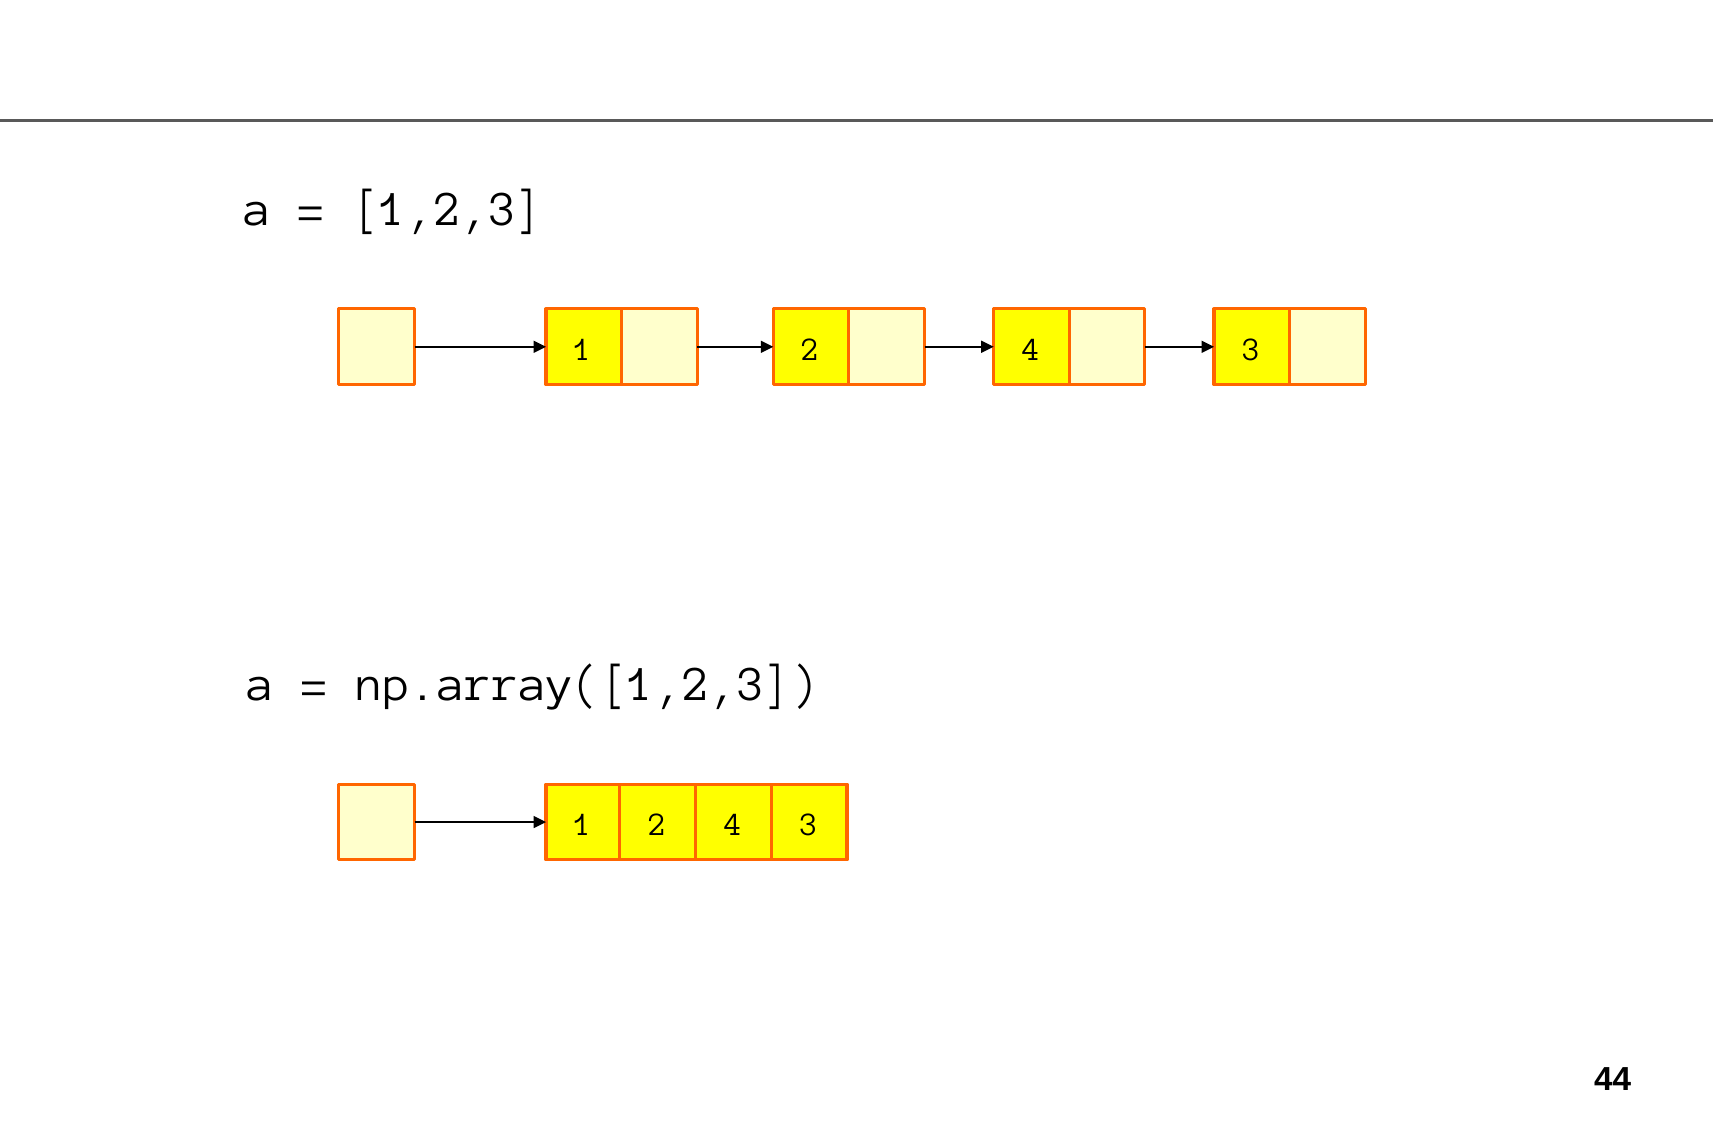

a = [1,2,3]

3

2

1
4
a = np.array([1,2,3])
3
4
2

1